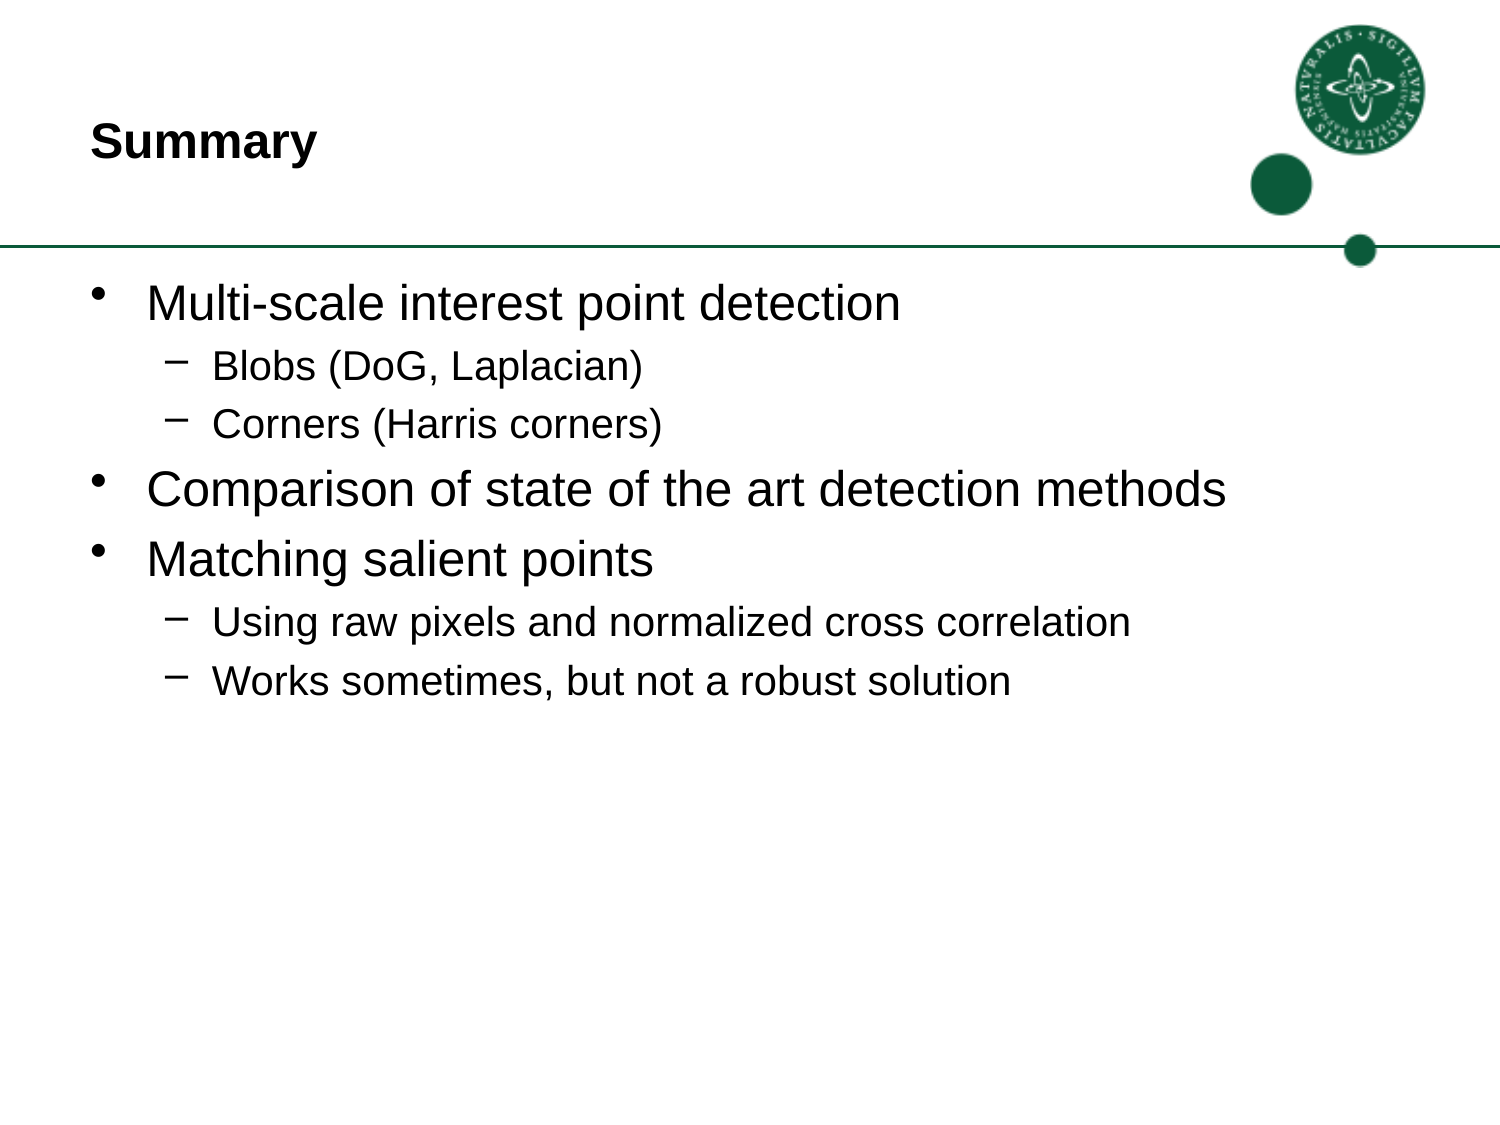

# Summary
Multi-scale interest point detection
Blobs (DoG, Laplacian)
Corners (Harris corners)
Comparison of state of the art detection methods
Matching salient points
Using raw pixels and normalized cross correlation
Works sometimes, but not a robust solution